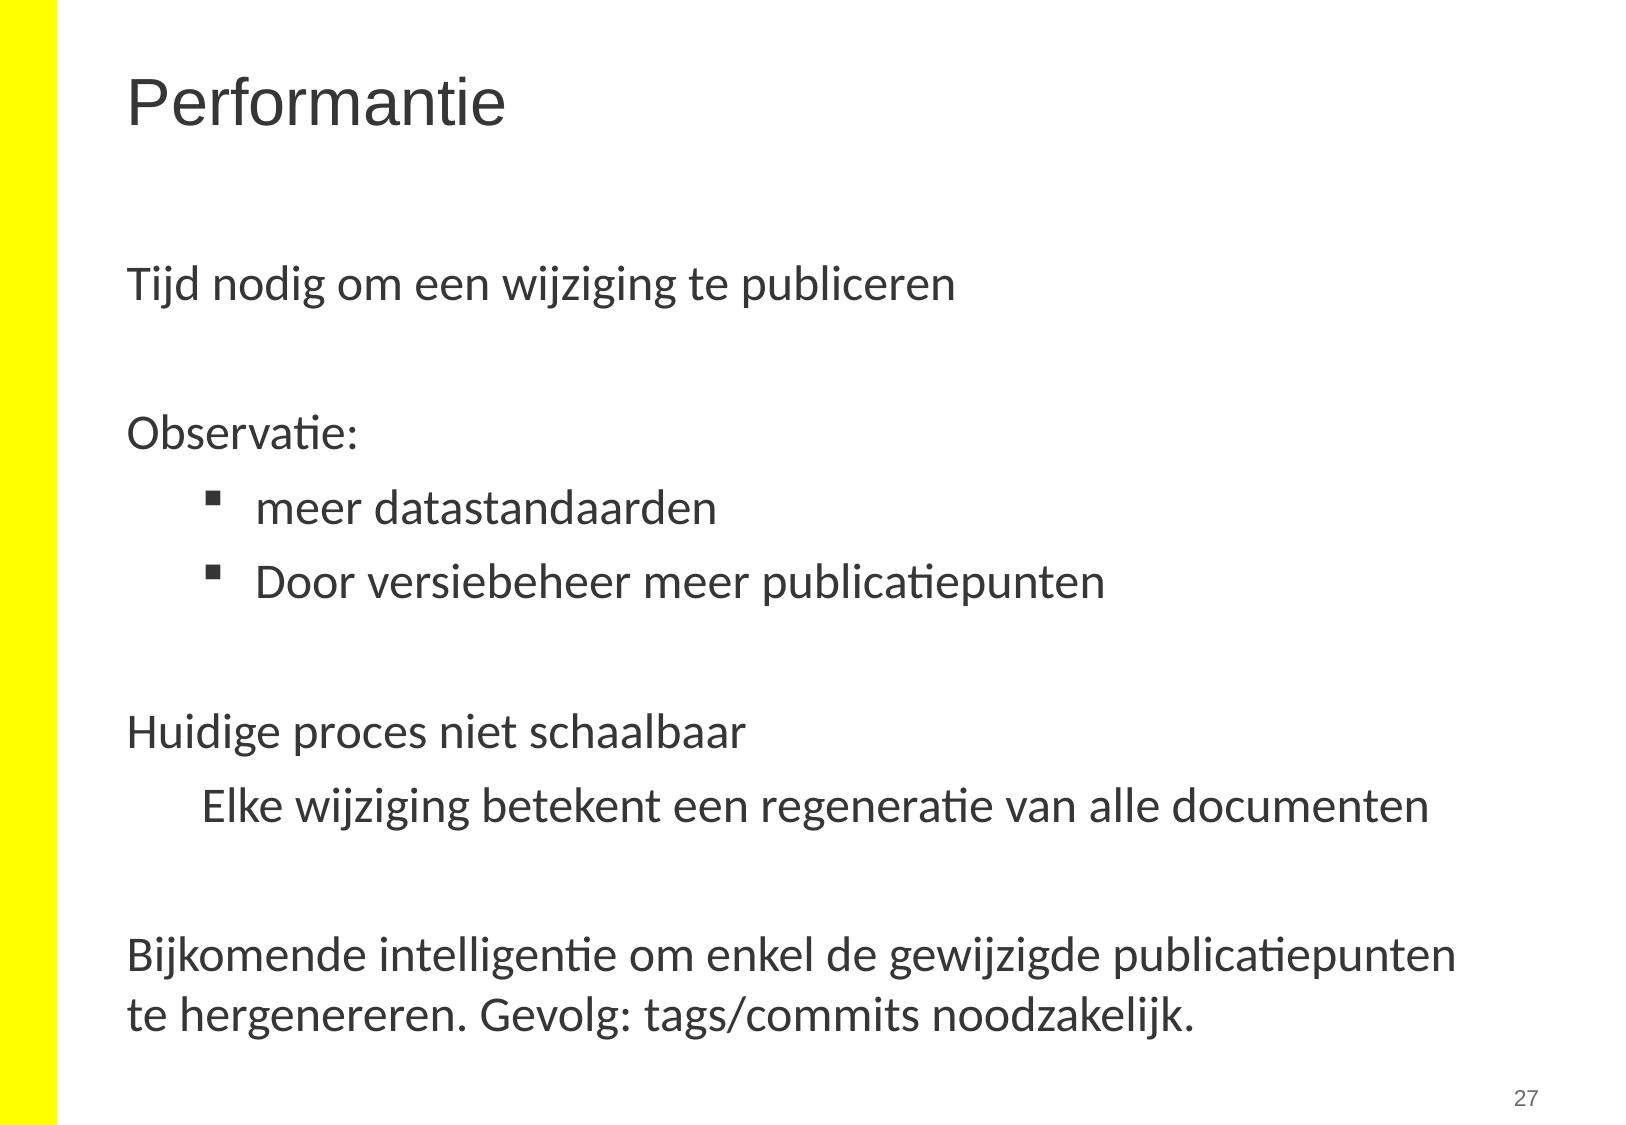

13/06/2019
# Performantie
Tijd nodig om een wijziging te publiceren

Observatie:
meer datastandaarden
Door versiebeheer meer publicatiepunten

Huidige proces niet schaalbaar
Elke wijziging betekent een regeneratie van alle documenten

Bijkomende intelligentie om enkel de gewijzigde publicatiepunten te hergenereren. Gevolg: tags/commits noodzakelijk.

27